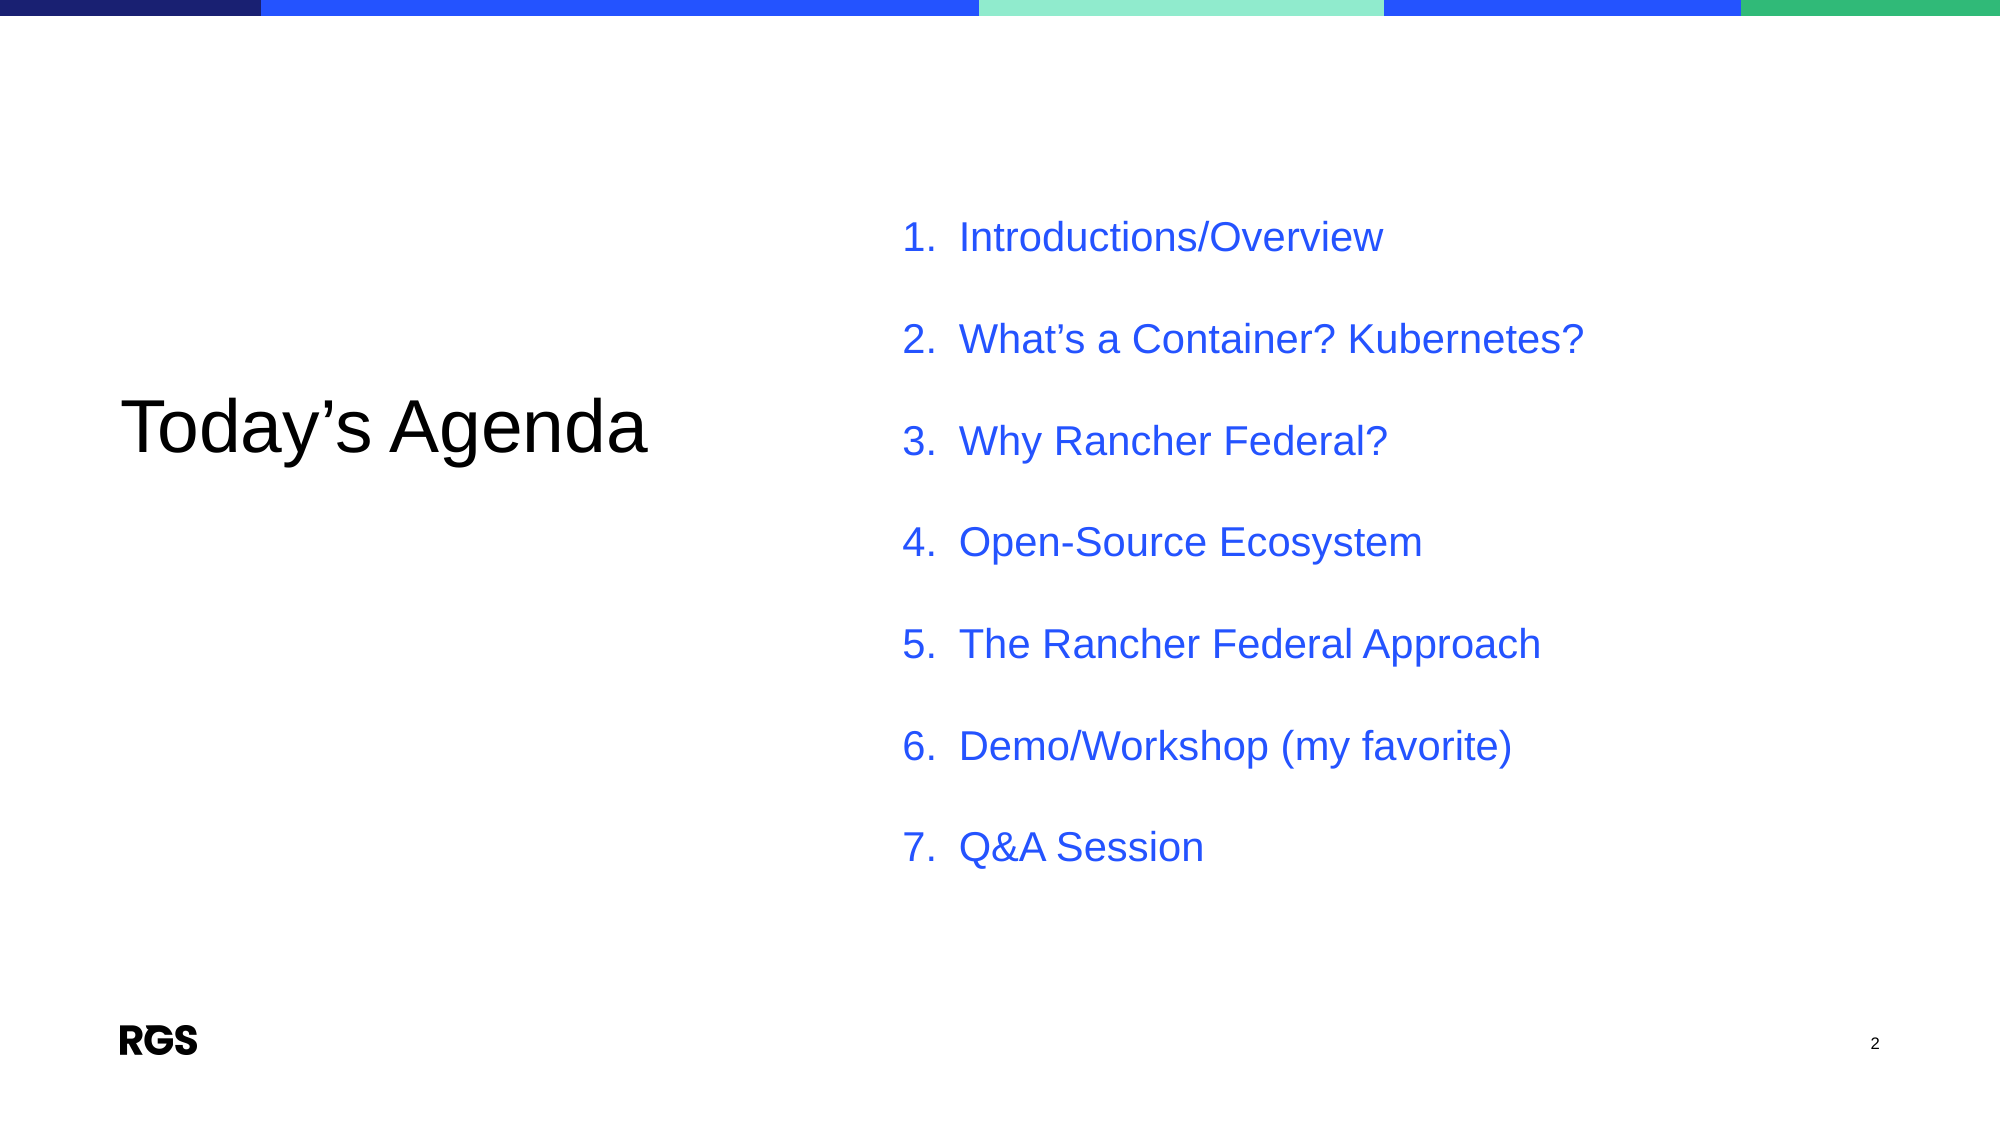

Introductions/Overview
What’s a Container? Kubernetes?
Why Rancher Federal?
Open-Source Ecosystem
The Rancher Federal Approach
Demo/Workshop (my favorite)
Q&A Session
Today’s Agenda
2